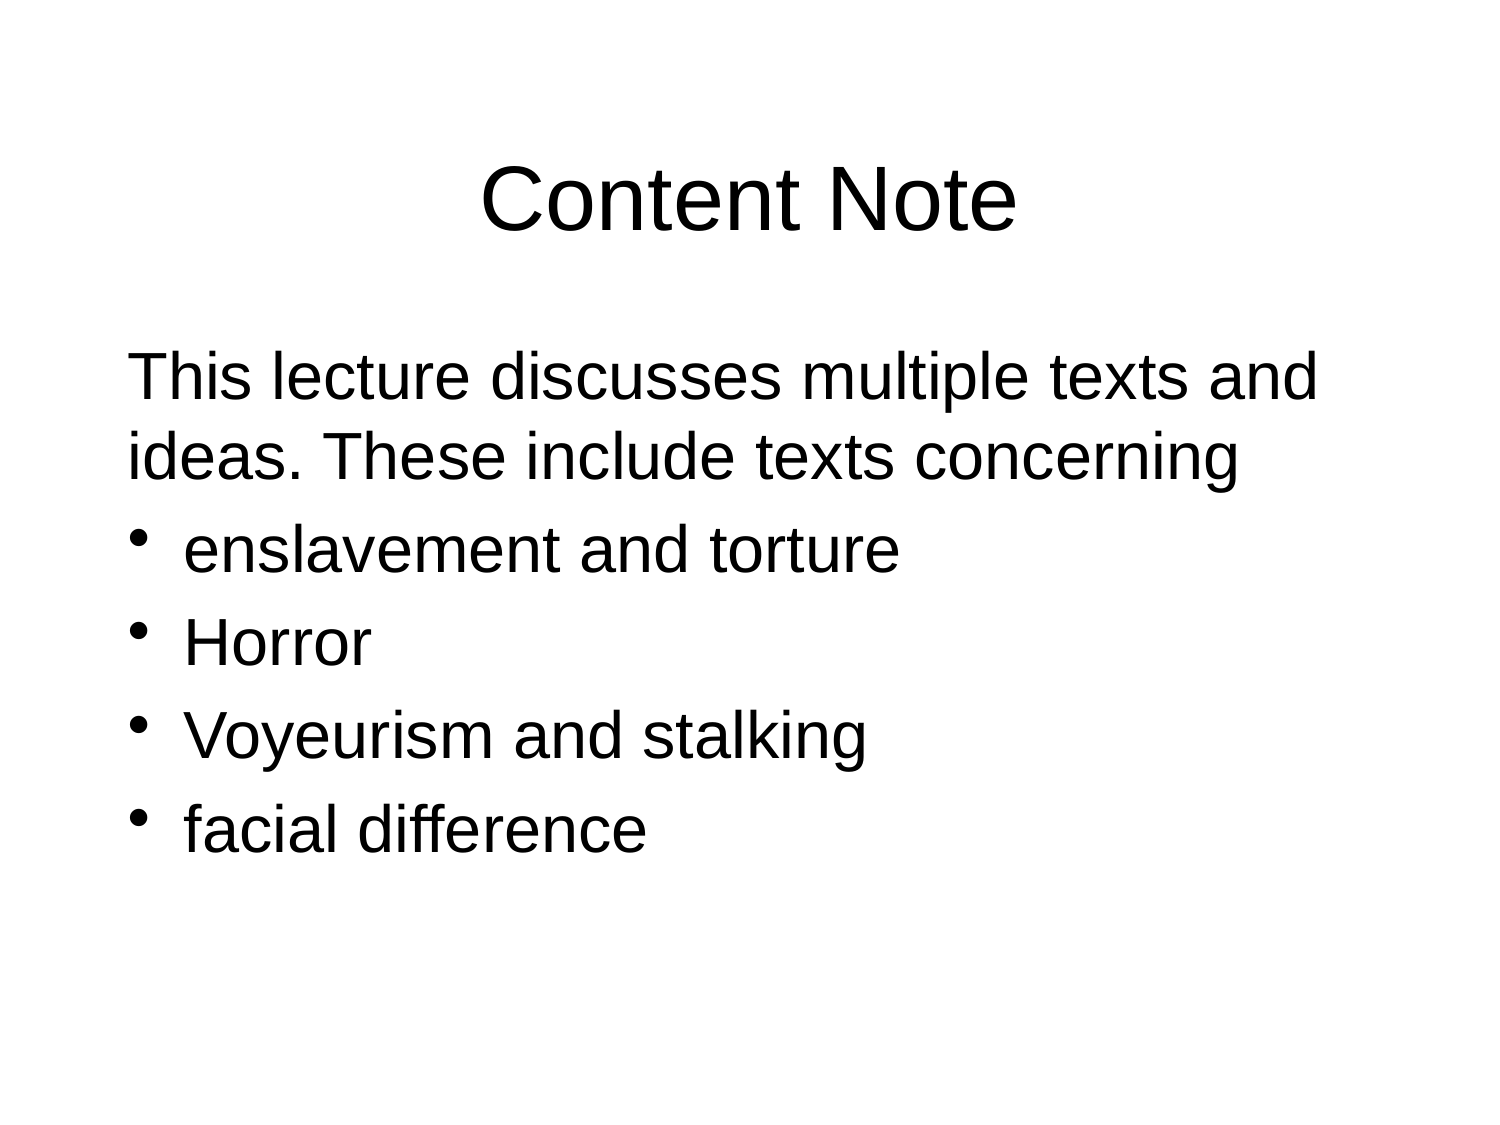

# Content Note
This lecture discusses multiple texts and ideas. These include texts concerning
enslavement and torture
Horror
Voyeurism and stalking
facial difference